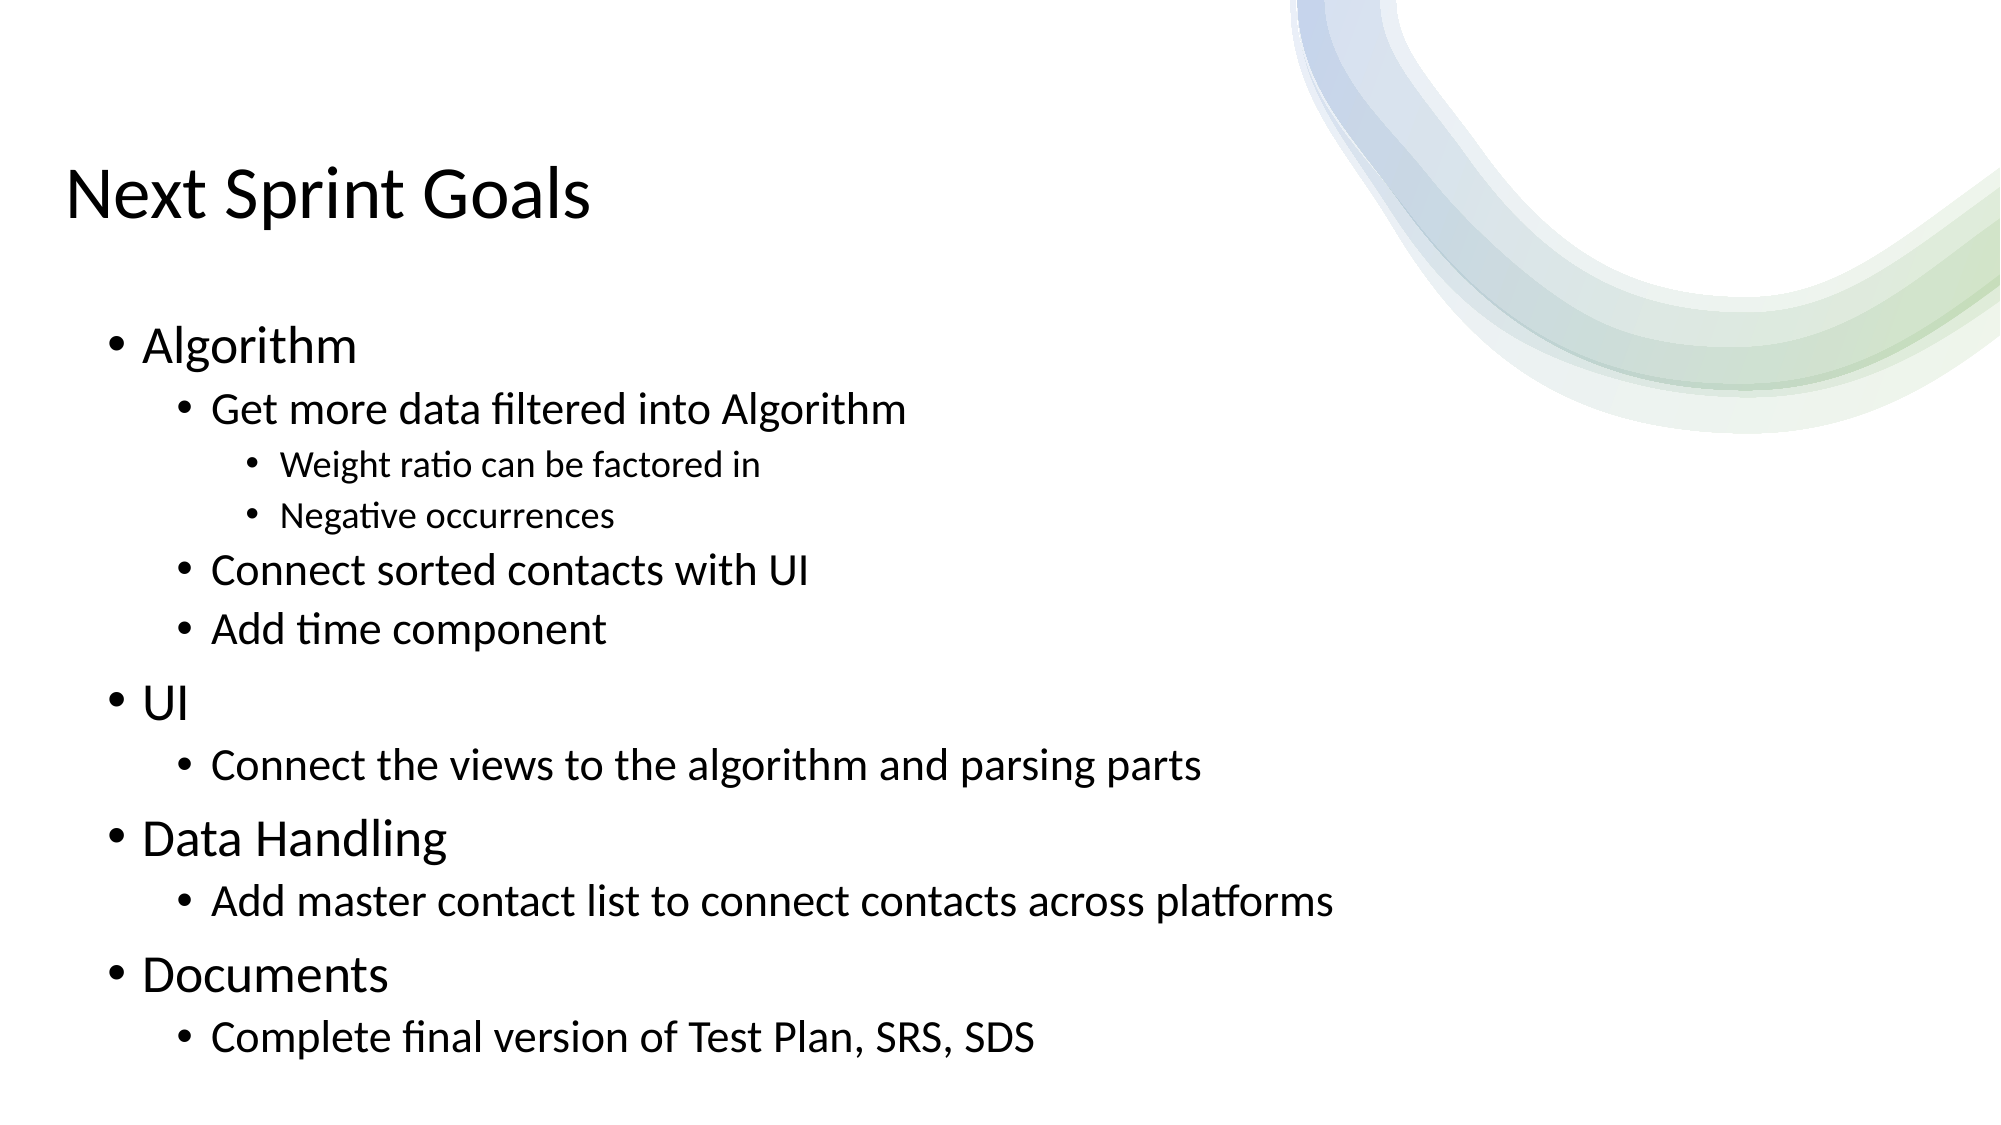

# Next Sprint Goals
Algorithm
Get more data filtered into Algorithm
Weight ratio can be factored in
Negative occurrences
Connect sorted contacts with UI
Add time component
UI
Connect the views to the algorithm and parsing parts
Data Handling
Add master contact list to connect contacts across platforms​
Documents
Complete final version of Test Plan, SRS, SDS